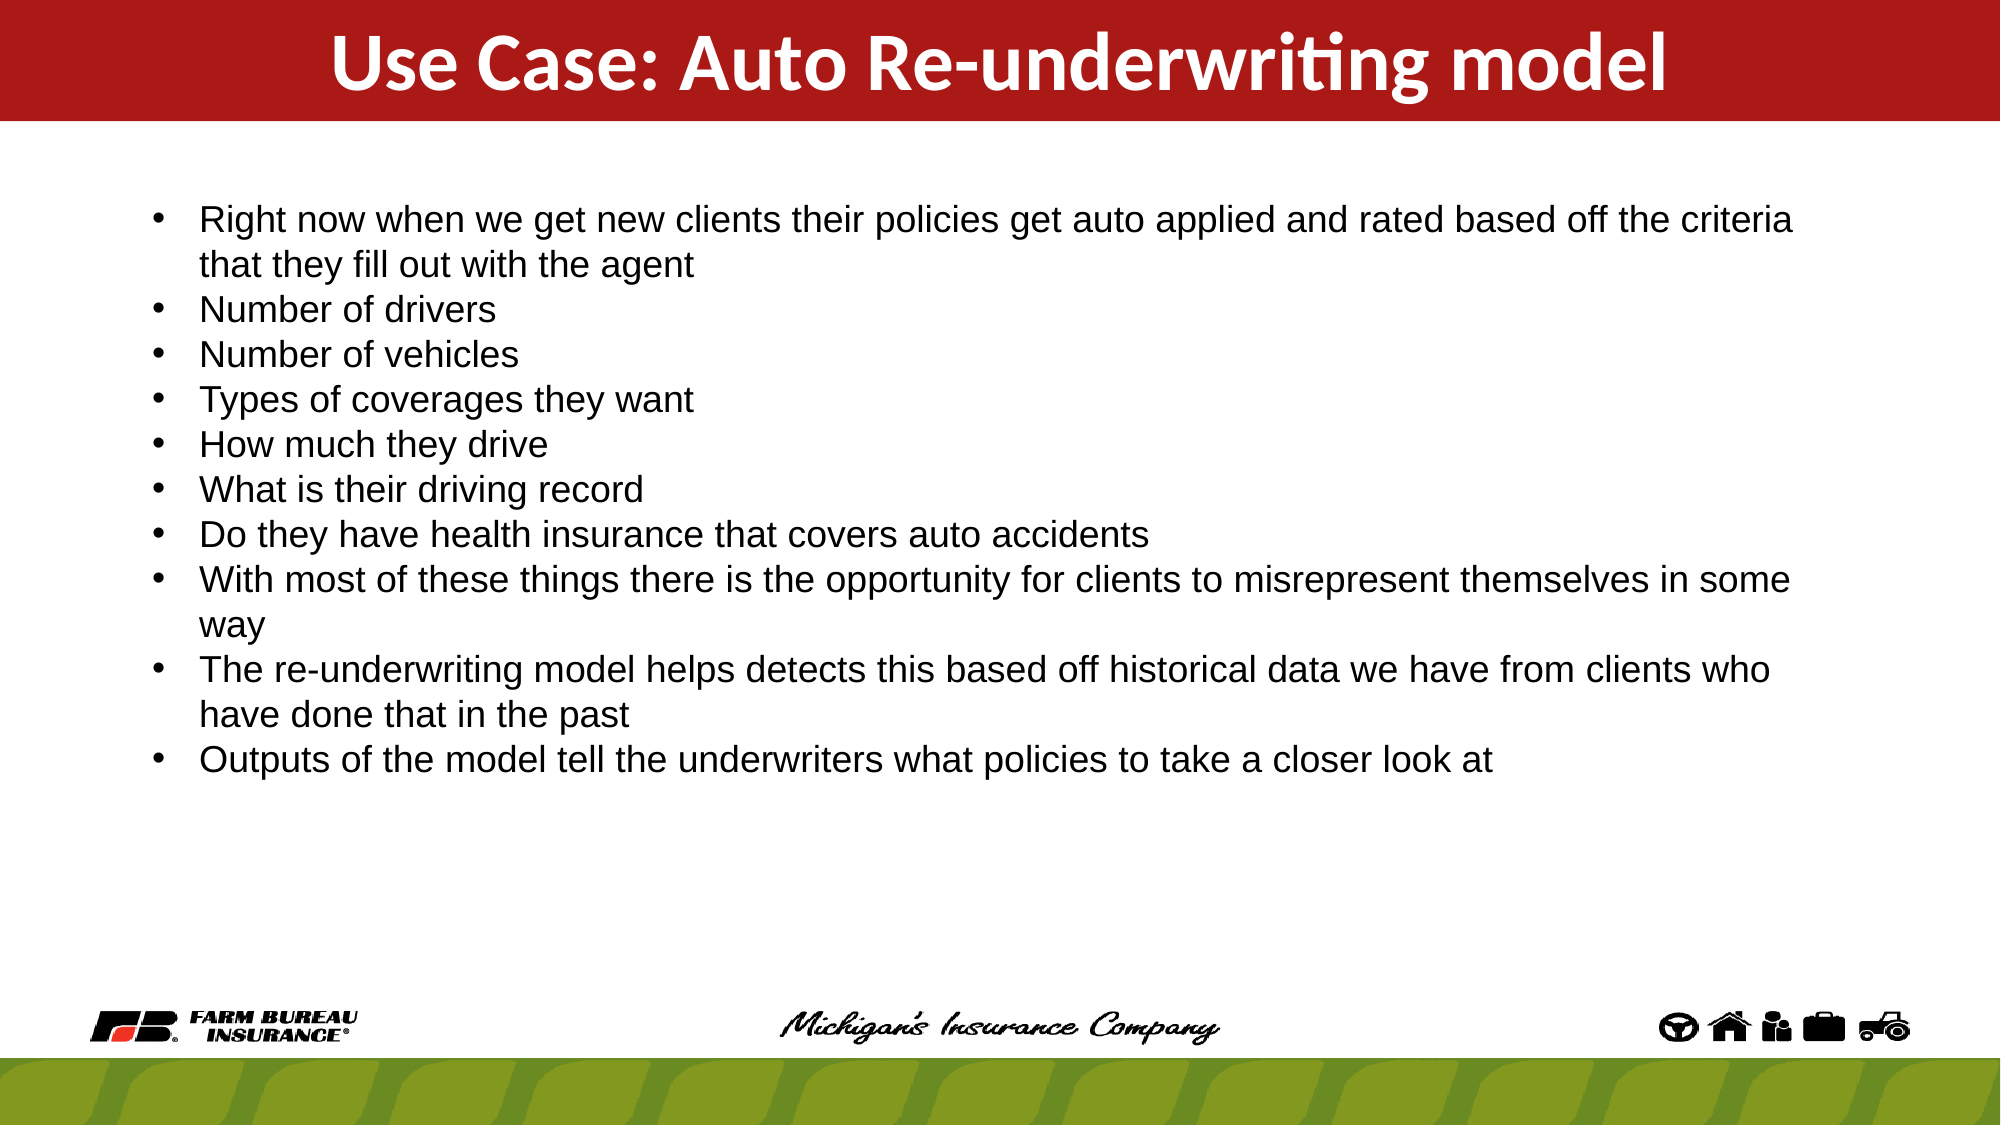

# Use Case: Auto Re-underwriting model
Right now when we get new clients their policies get auto applied and rated based off the criteria that they fill out with the agent
Number of drivers
Number of vehicles
Types of coverages they want
How much they drive
What is their driving record
Do they have health insurance that covers auto accidents
With most of these things there is the opportunity for clients to misrepresent themselves in some way
The re-underwriting model helps detects this based off historical data we have from clients who have done that in the past
Outputs of the model tell the underwriters what policies to take a closer look at